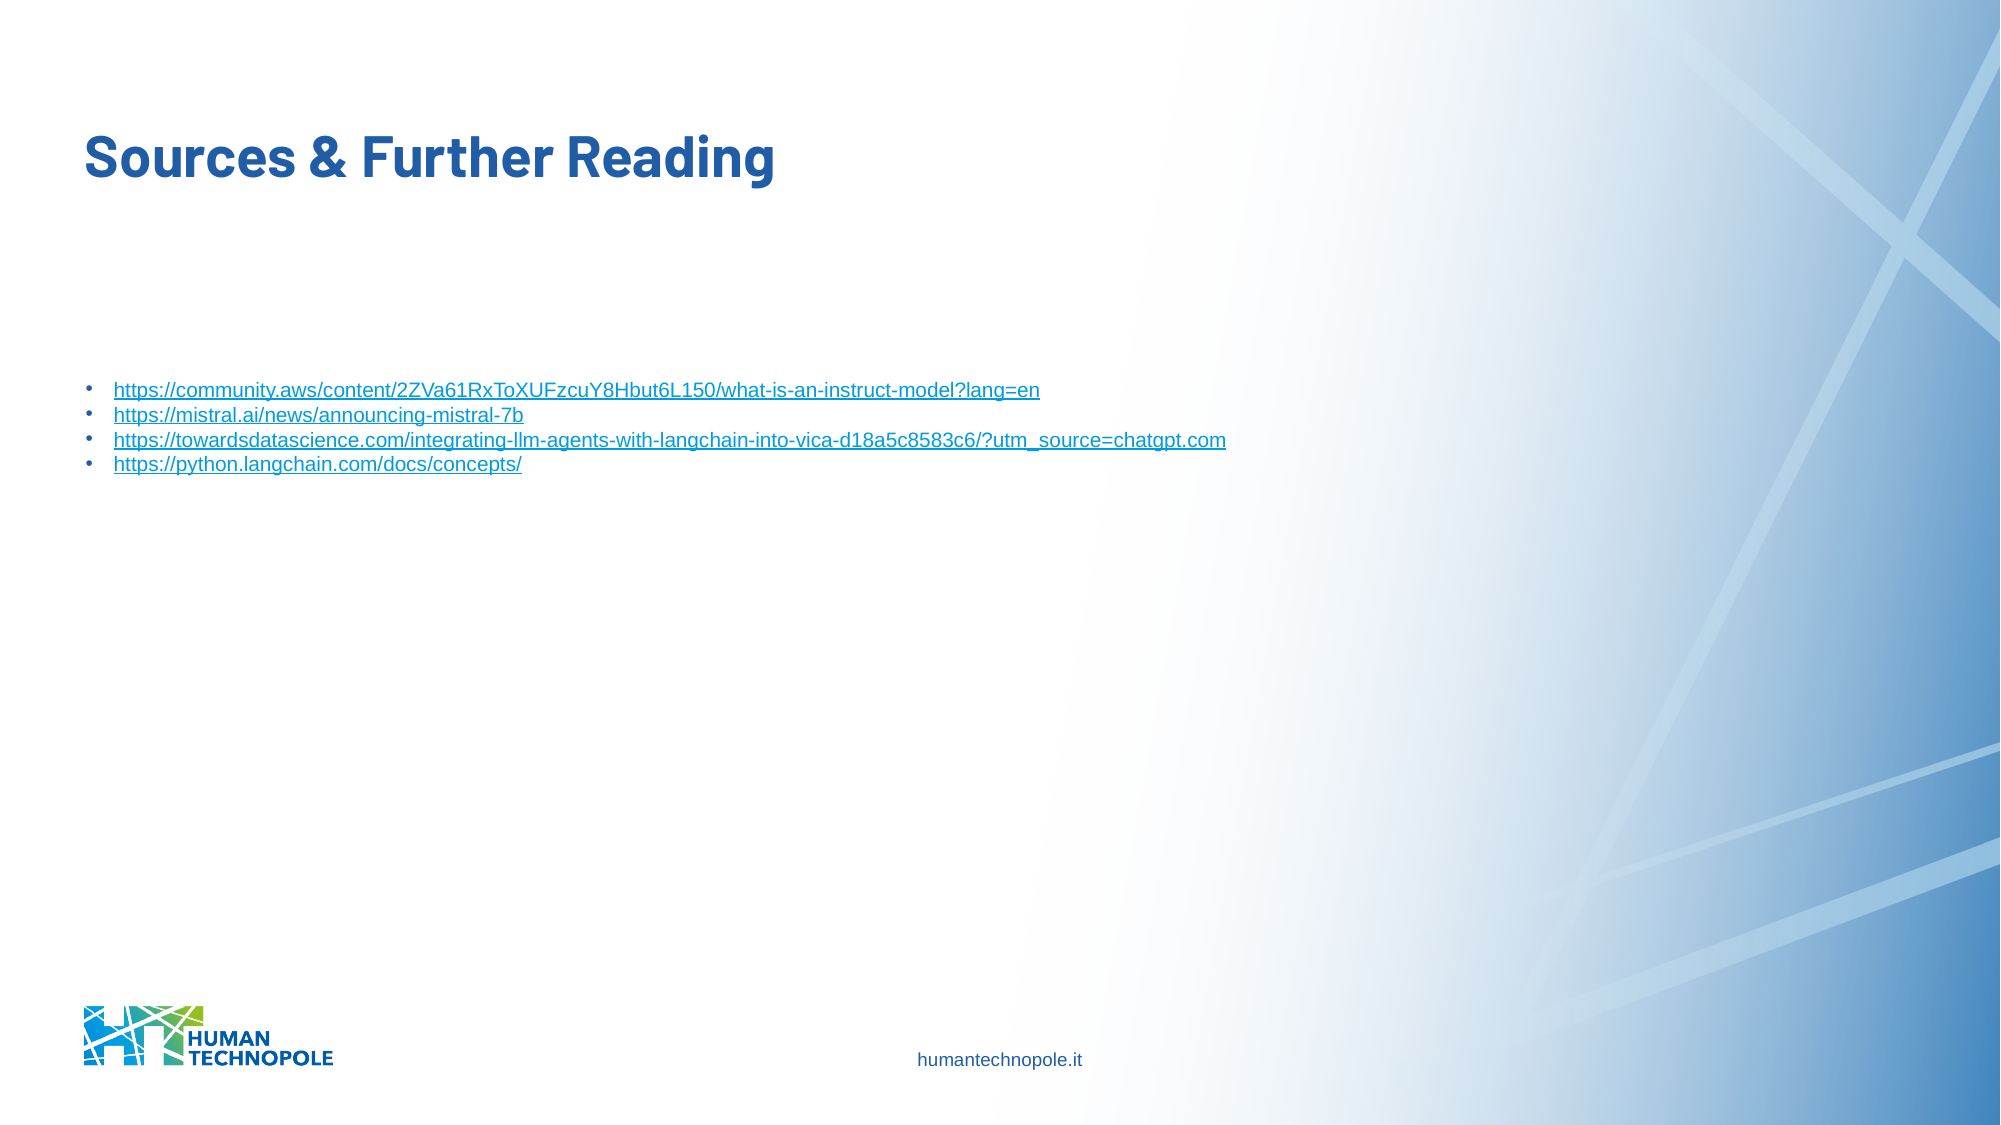

Sources & Further Reading
https://community.aws/content/2ZVa61RxToXUFzcuY8Hbut6L150/what-is-an-instruct-model?lang=en
https://mistral.ai/news/announcing-mistral-7b
https://towardsdatascience.com/integrating-llm-agents-with-langchain-into-vica-d18a5c8583c6/?utm_source=chatgpt.com
https://python.langchain.com/docs/concepts/